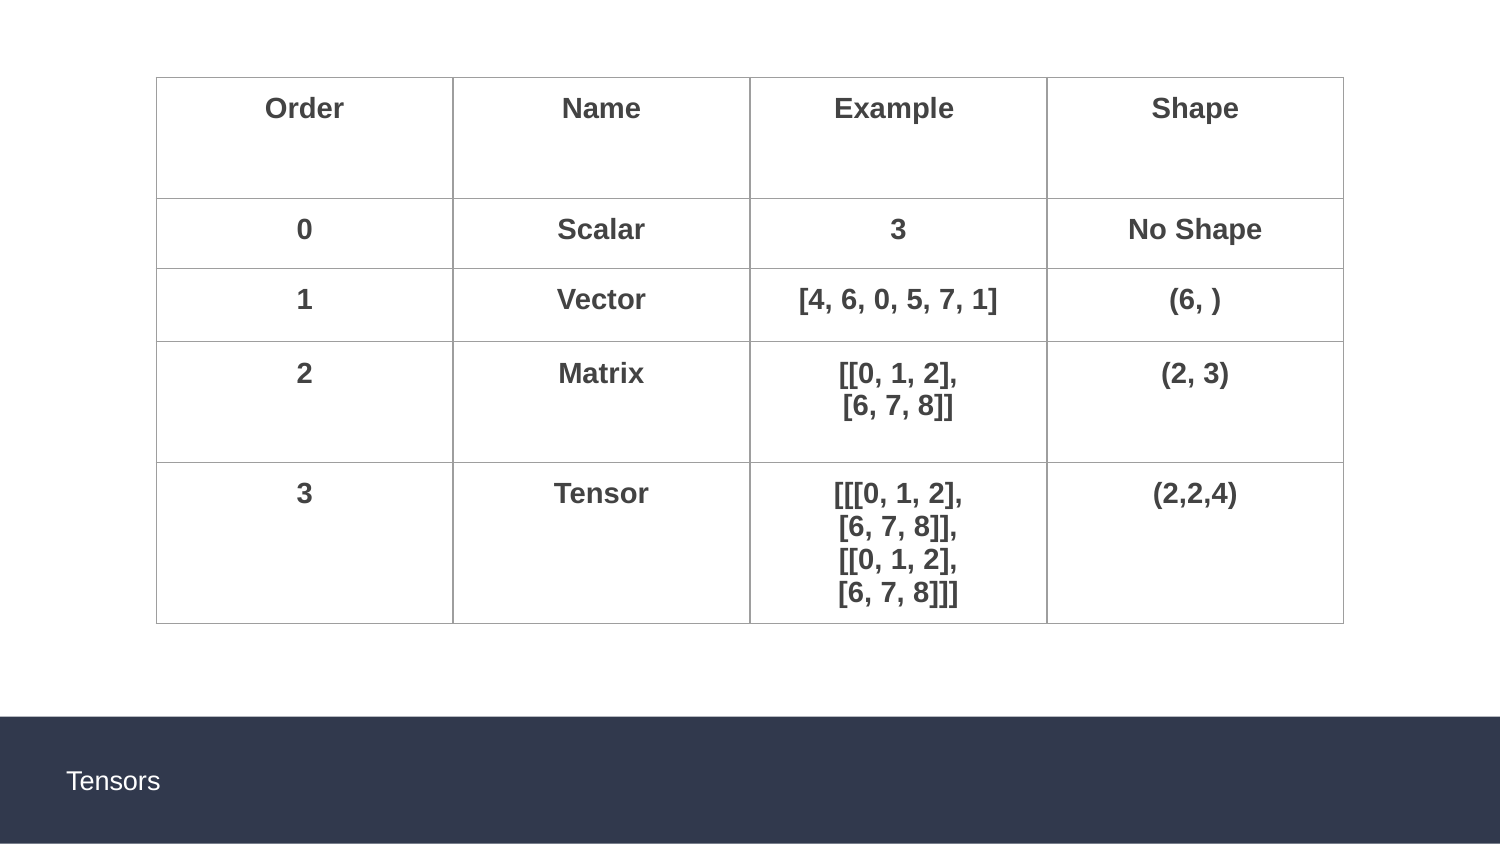

| Order | Name | Example | Shape |
| --- | --- | --- | --- |
| 0 | Scalar | 3 | No Shape |
| 1 | Vector | [4, 6, 0, 5, 7, 1] | (6, ) |
| 2 | Matrix | [[0, 1, 2], [6, 7, 8]] | (2, 3) |
| 3 | Tensor | [[[0, 1, 2], [6, 7, 8]], [[0, 1, 2], [6, 7, 8]]] | (2,2,4) |
Tensors